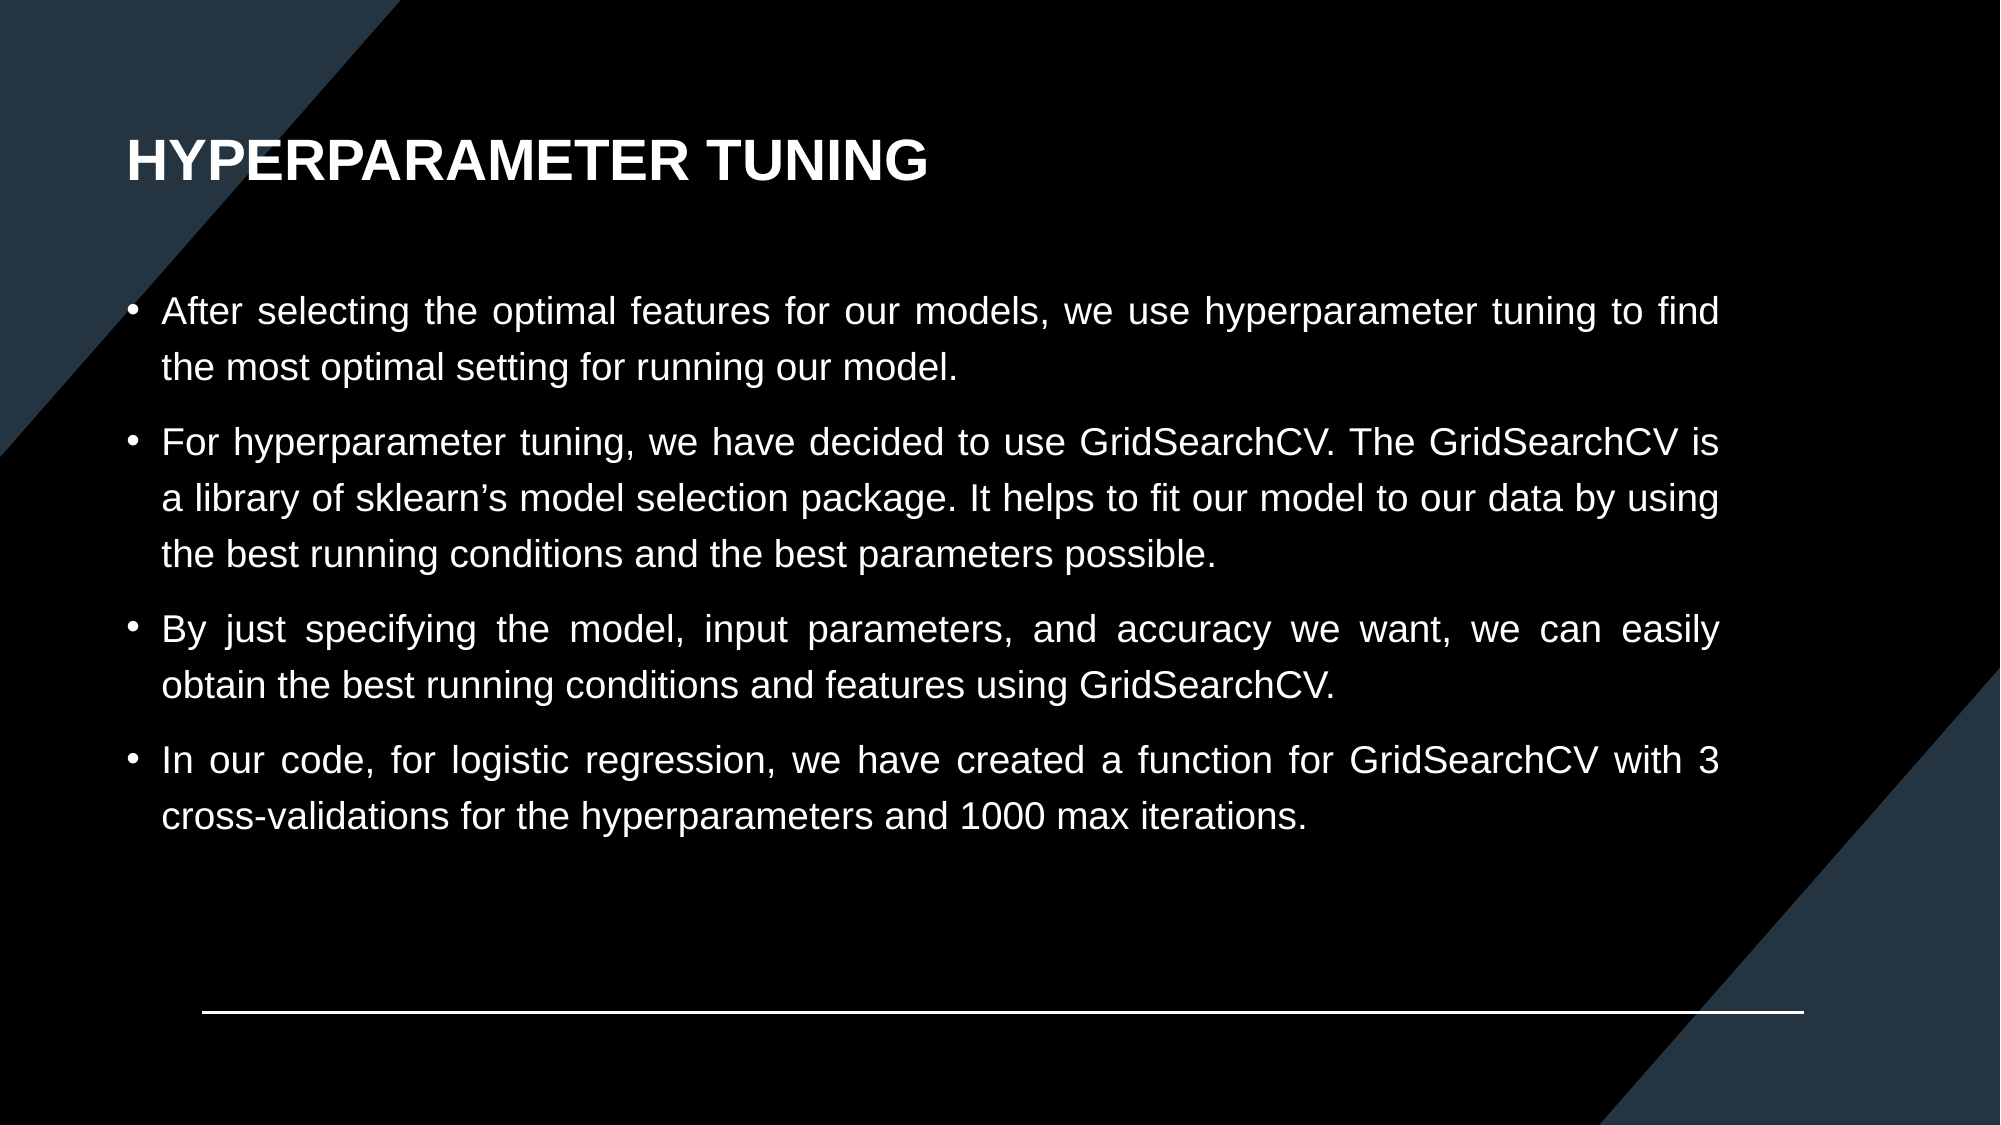

# HYPERPARAMETER TUNING
After selecting the optimal features for our models, we use hyperparameter tuning to find the most optimal setting for running our model.
For hyperparameter tuning, we have decided to use GridSearchCV. The GridSearchCV is a library of sklearn’s model selection package. It helps to fit our model to our data by using the best running conditions and the best parameters possible.
By just specifying the model, input parameters, and accuracy we want, we can easily obtain the best running conditions and features using GridSearchCV.
In our code, for logistic regression, we have created a function for GridSearchCV with 3 cross-validations for the hyperparameters and 1000 max iterations.